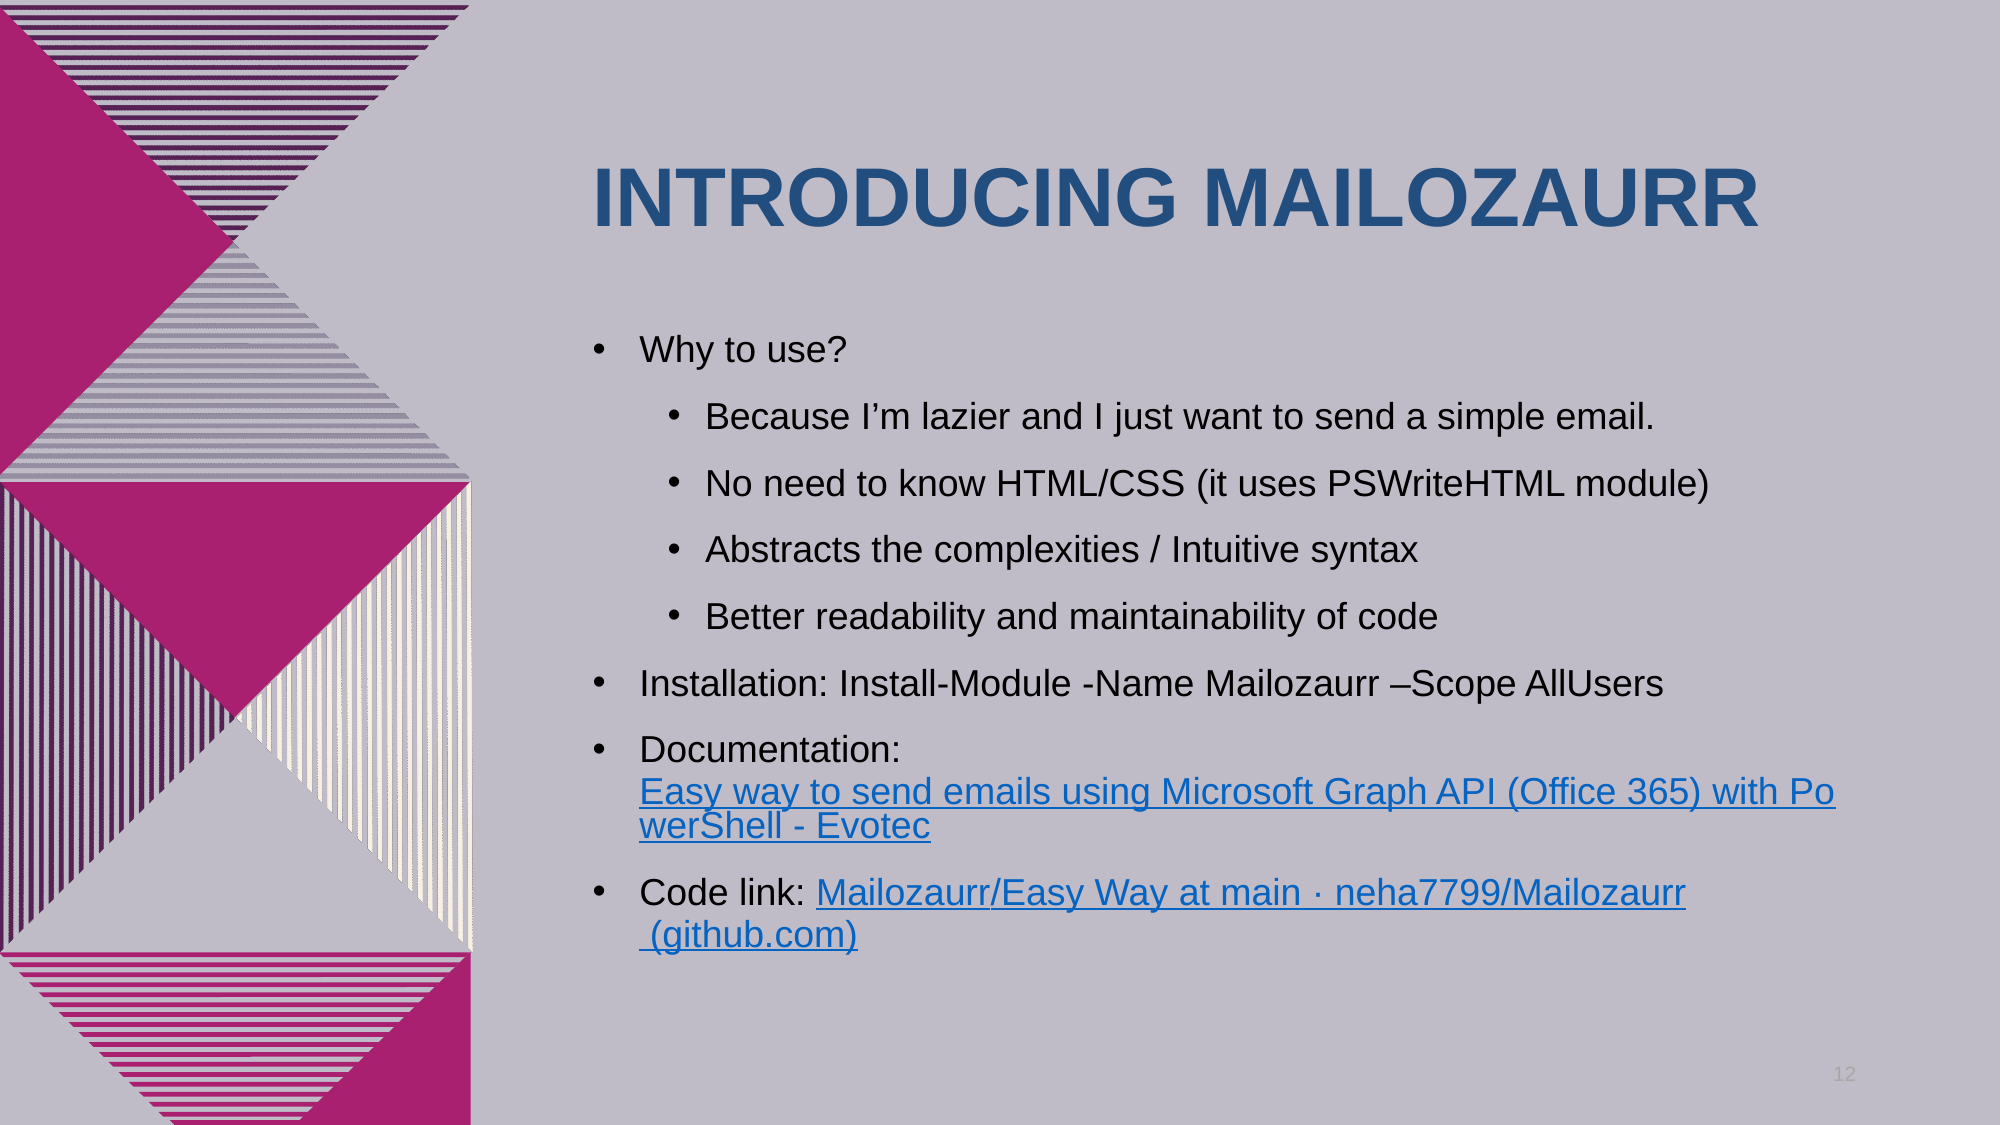

# Introducing mailozaurr
Why to use?
Because I’m lazier and I just want to send a simple email.
No need to know HTML/CSS (it uses PSWriteHTML module)
Abstracts the complexities / Intuitive syntax
Better readability and maintainability of code
Installation: Install-Module -Name Mailozaurr –Scope AllUsers
Documentation: Easy way to send emails using Microsoft Graph API (Office 365) with PowerShell - Evotec
Code link: Mailozaurr/Easy Way at main · neha7799/Mailozaurr (github.com)

12